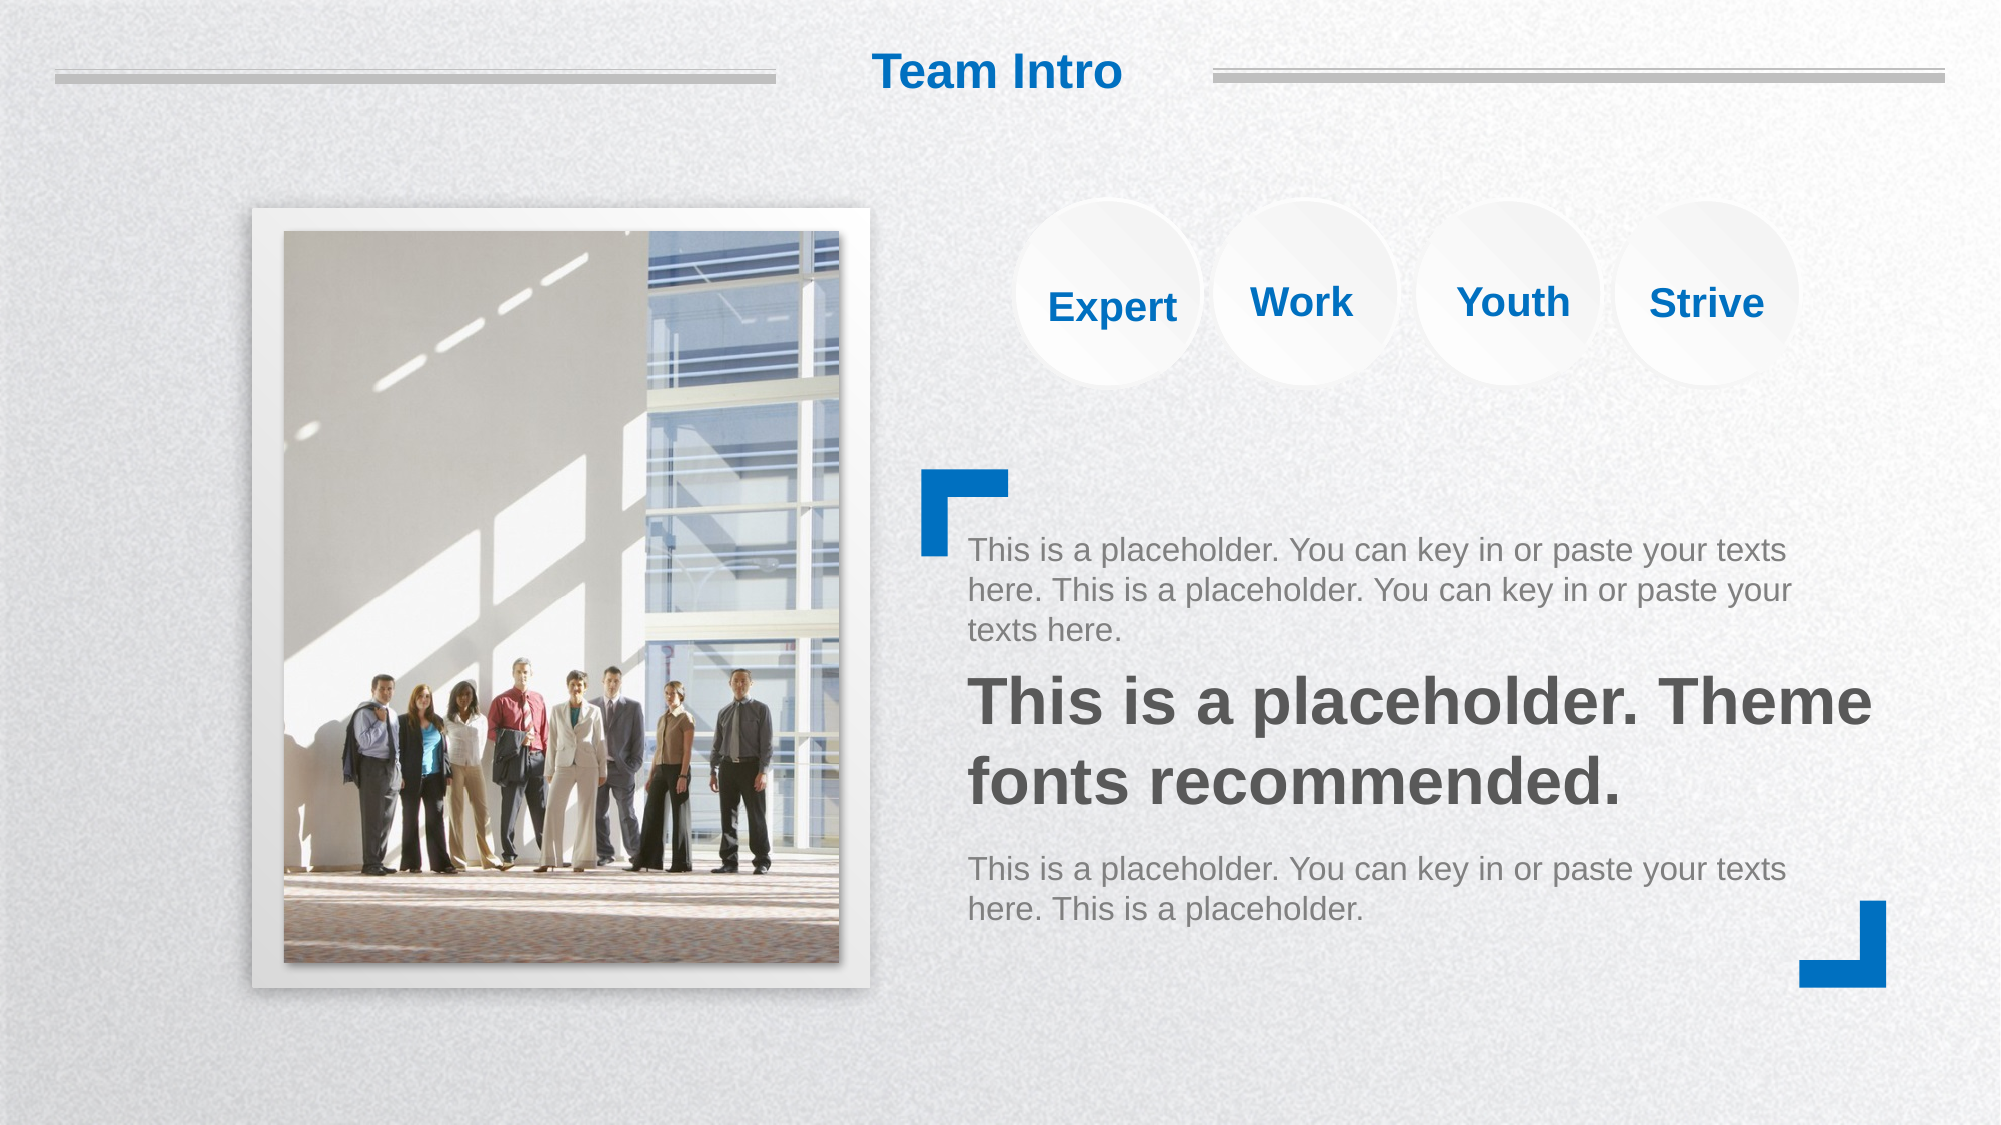

Team Intro

Work
Youth
Strive
Expert

This is a placeholder. You can key in or paste your texts here. This is a placeholder. You can key in or paste your texts here.
This is a placeholder. Theme fonts recommended.
This is a placeholder. You can key in or paste your texts here. This is a placeholder.